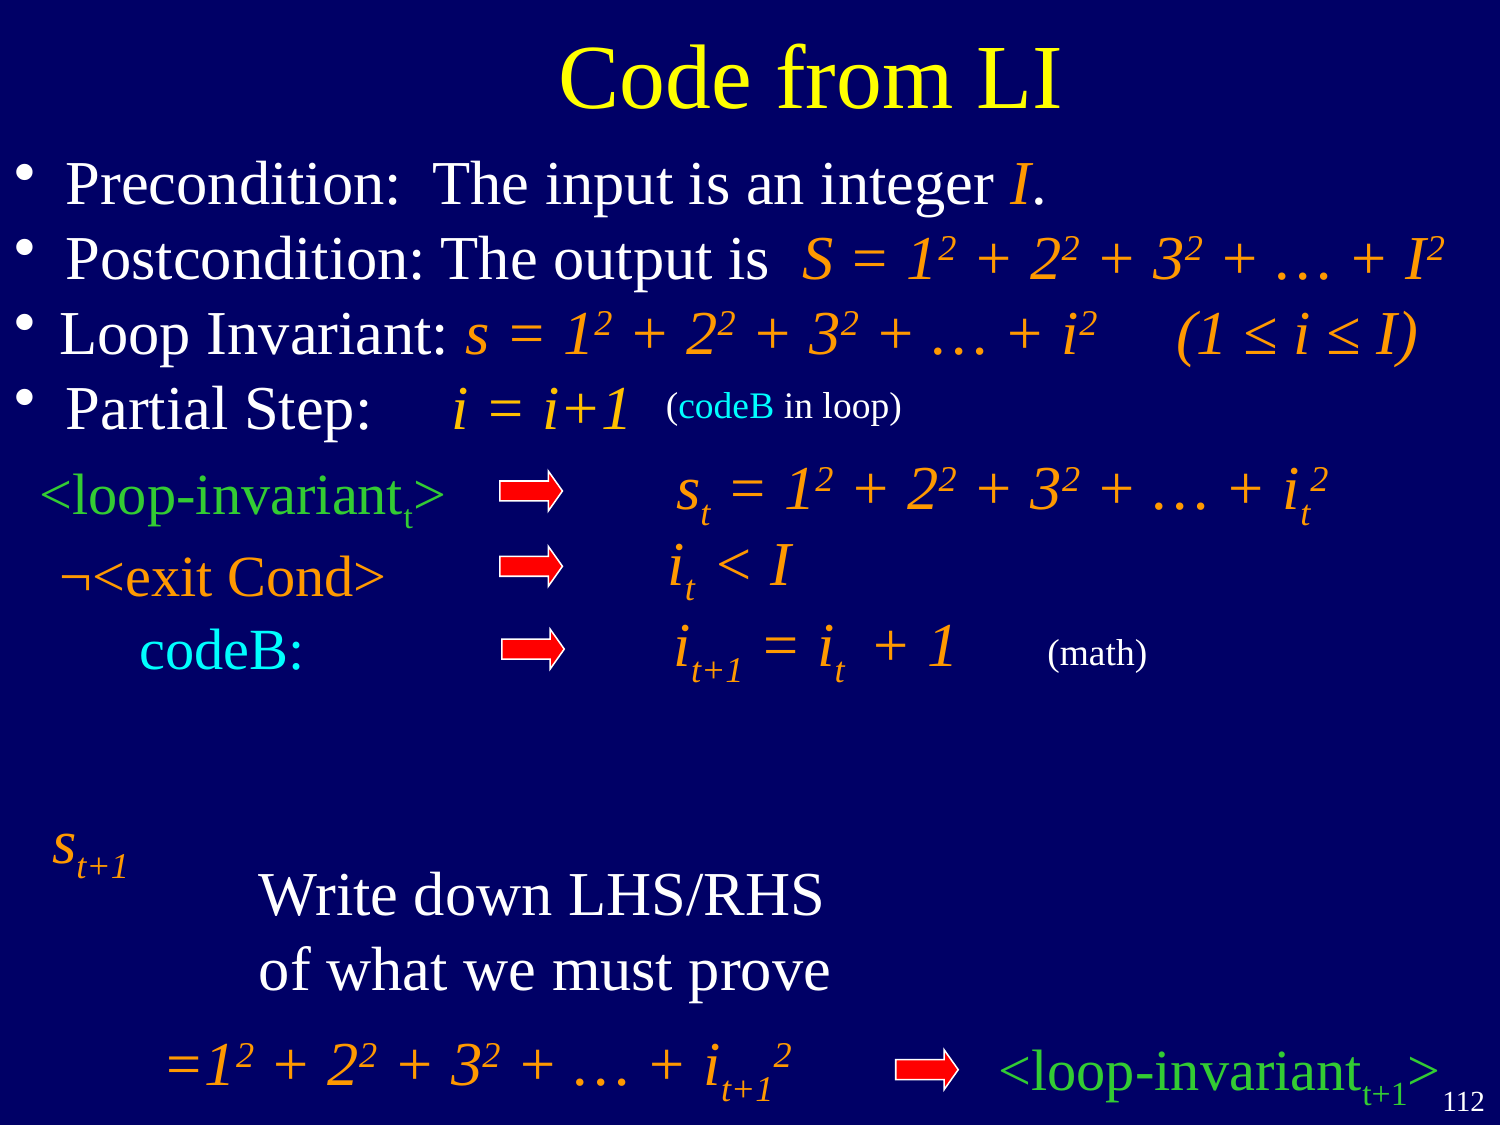

Code from LI
 Precondition:  The input is an integer I.
 Postcondition: The output is  S = 12 + 22 + 32 + … + I2
 Loop Invariant: s = 12 + 22 + 32 + … + i2     (1 ≤ i ≤ I)
 Partial Step:     i = i+1
(codeB in loop)
st = 12 + 22 + 32 + … + it2
<loop-invariantt>
¬<exit Cond>
codeB:

it  < I

it+1 = it  + 1
(math)

st+1

       =12 + 22 + 32 + … + it+12
Write down LHS/RHS
of what we must prove
<loop-invariantt+1>